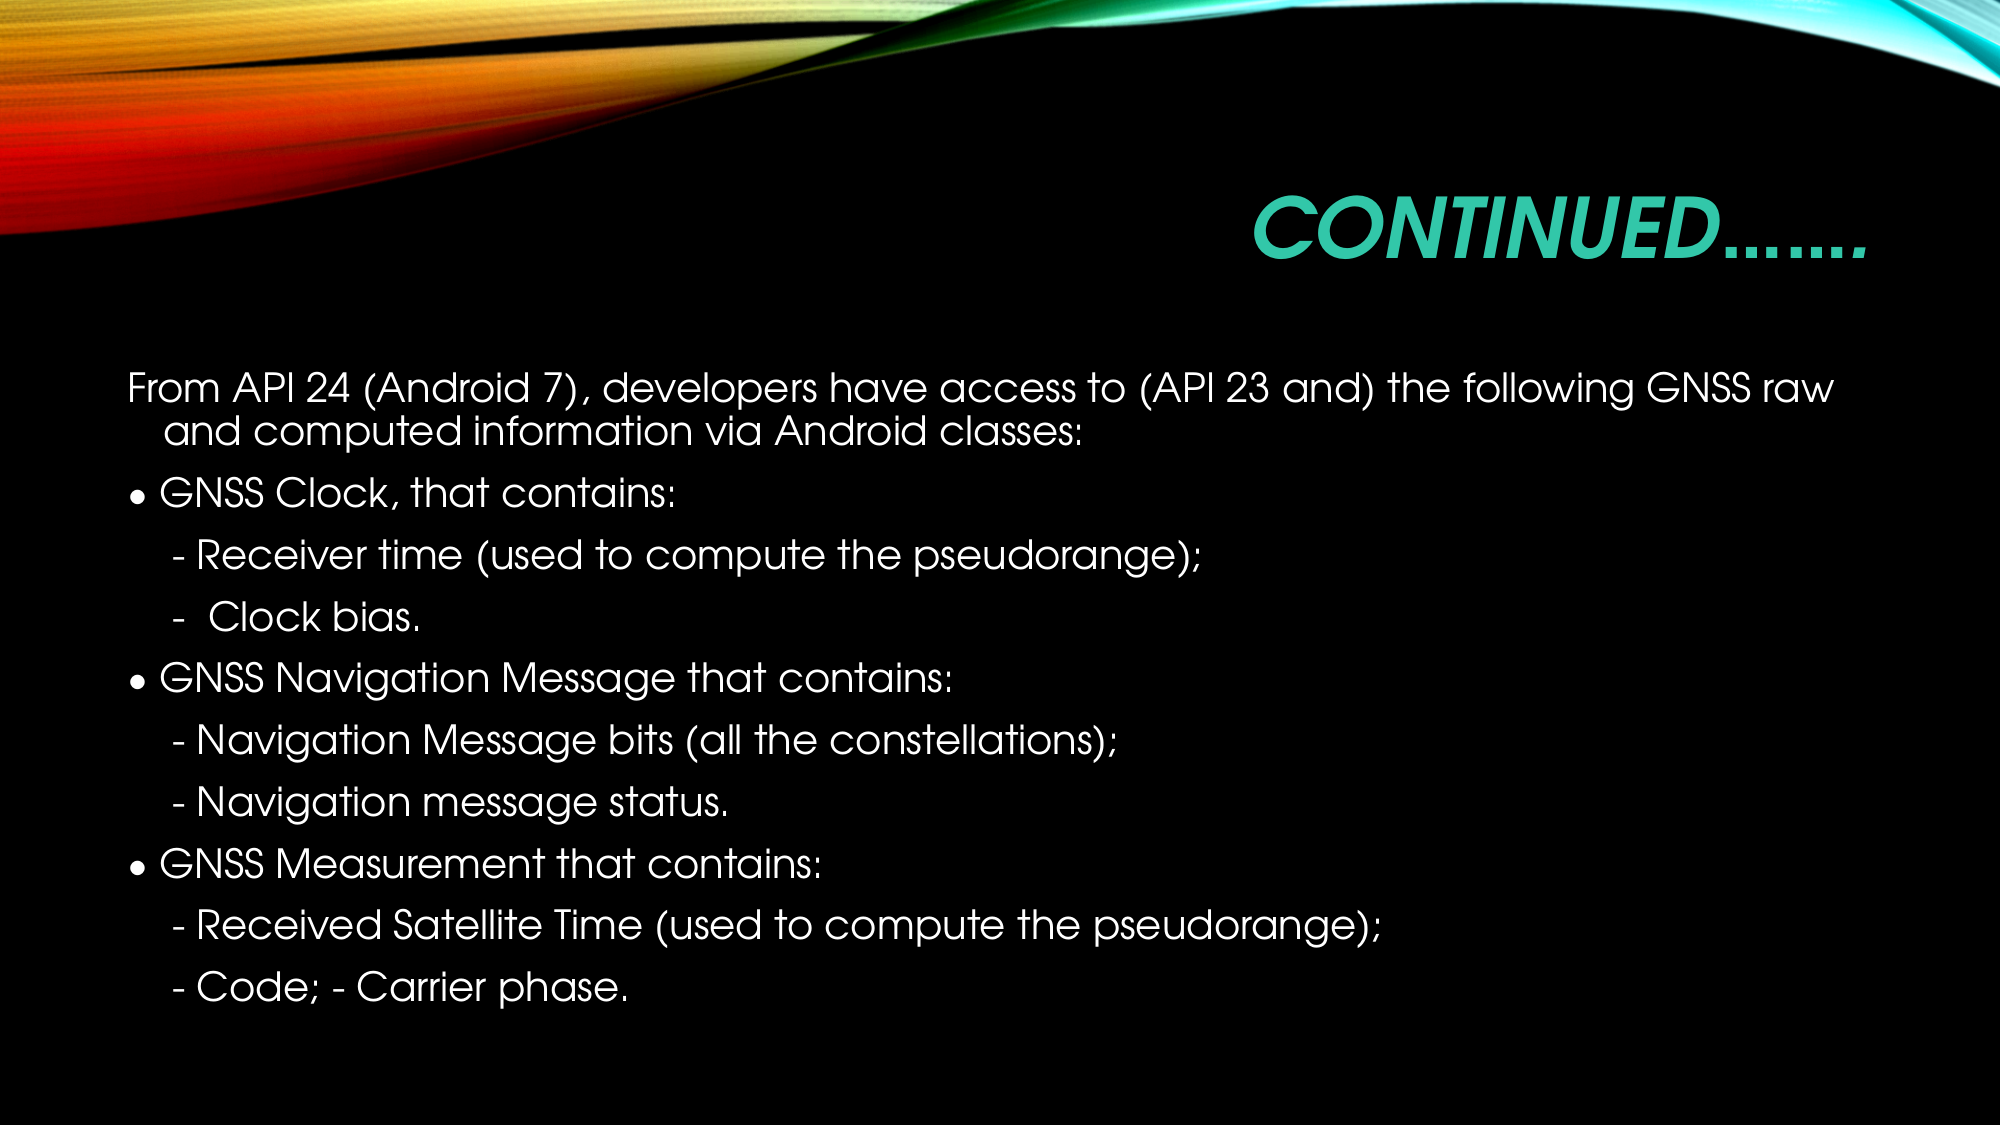

# Continued…….
From API 24 (Android 7), developers have access to (API 23 and) the following GNSS raw and computed information via Android classes:
• GNSS Clock, that contains:
    - Receiver time (used to compute the pseudorange);
    -  Clock bias.
• GNSS Navigation Message that contains:
    - Navigation Message bits (all the constellations);
    - Navigation message status.
• GNSS Measurement that contains:
    - Received Satellite Time (used to compute the pseudorange);
    - Code; - Carrier phase.